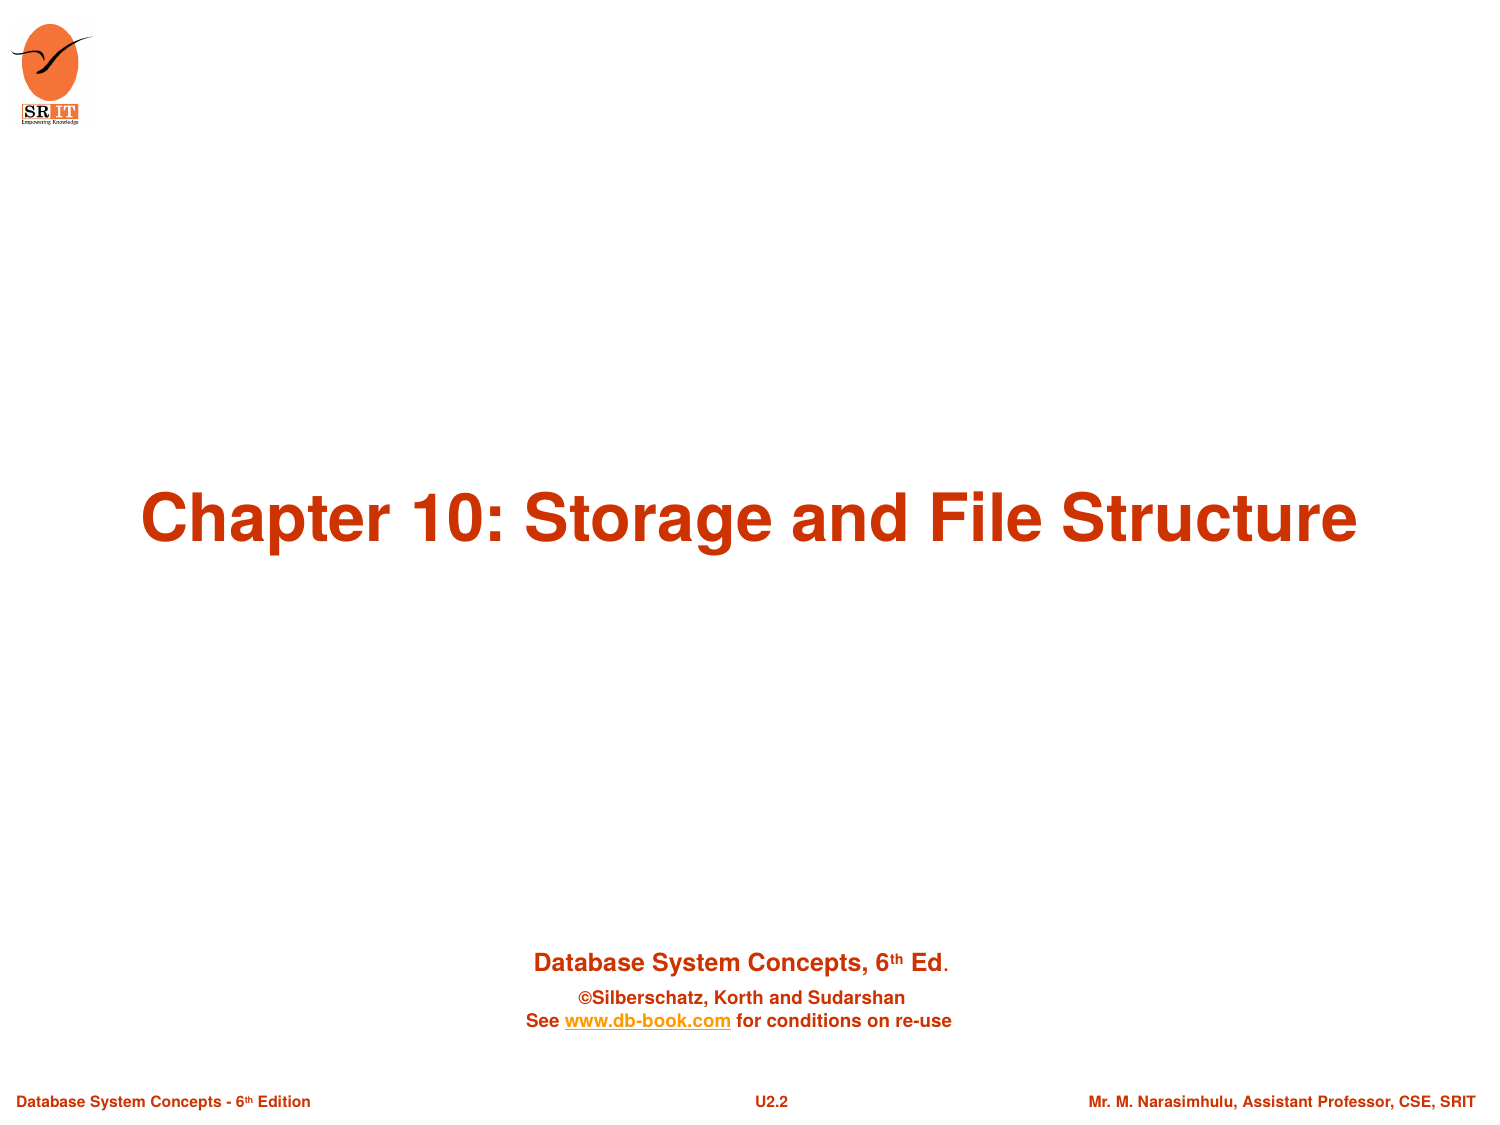

# Chapter 10: Storage and File Structure